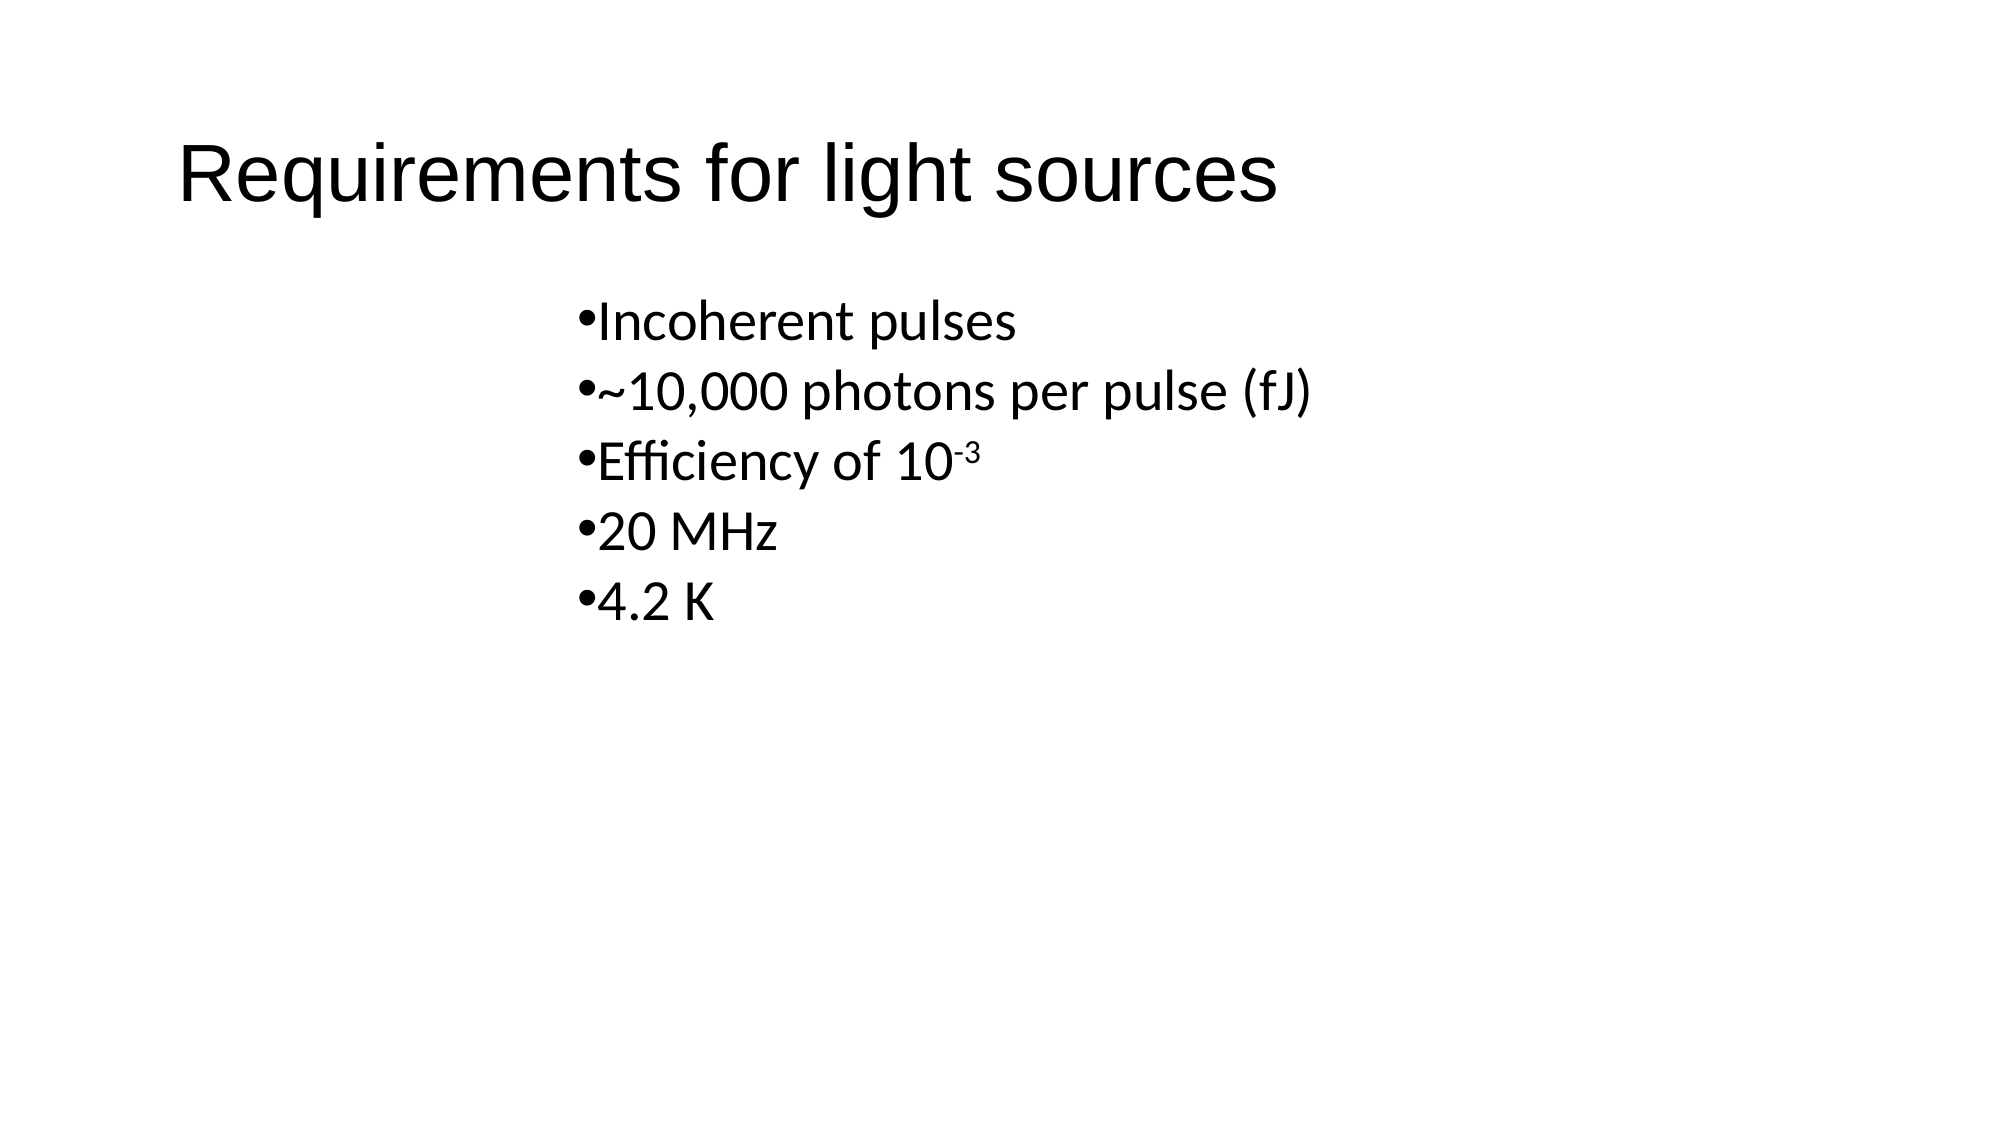

Requirements for light sources
Incoherent pulses
~10,000 photons per pulse (fJ)
Efficiency of 10-3
20 MHz
4.2 K